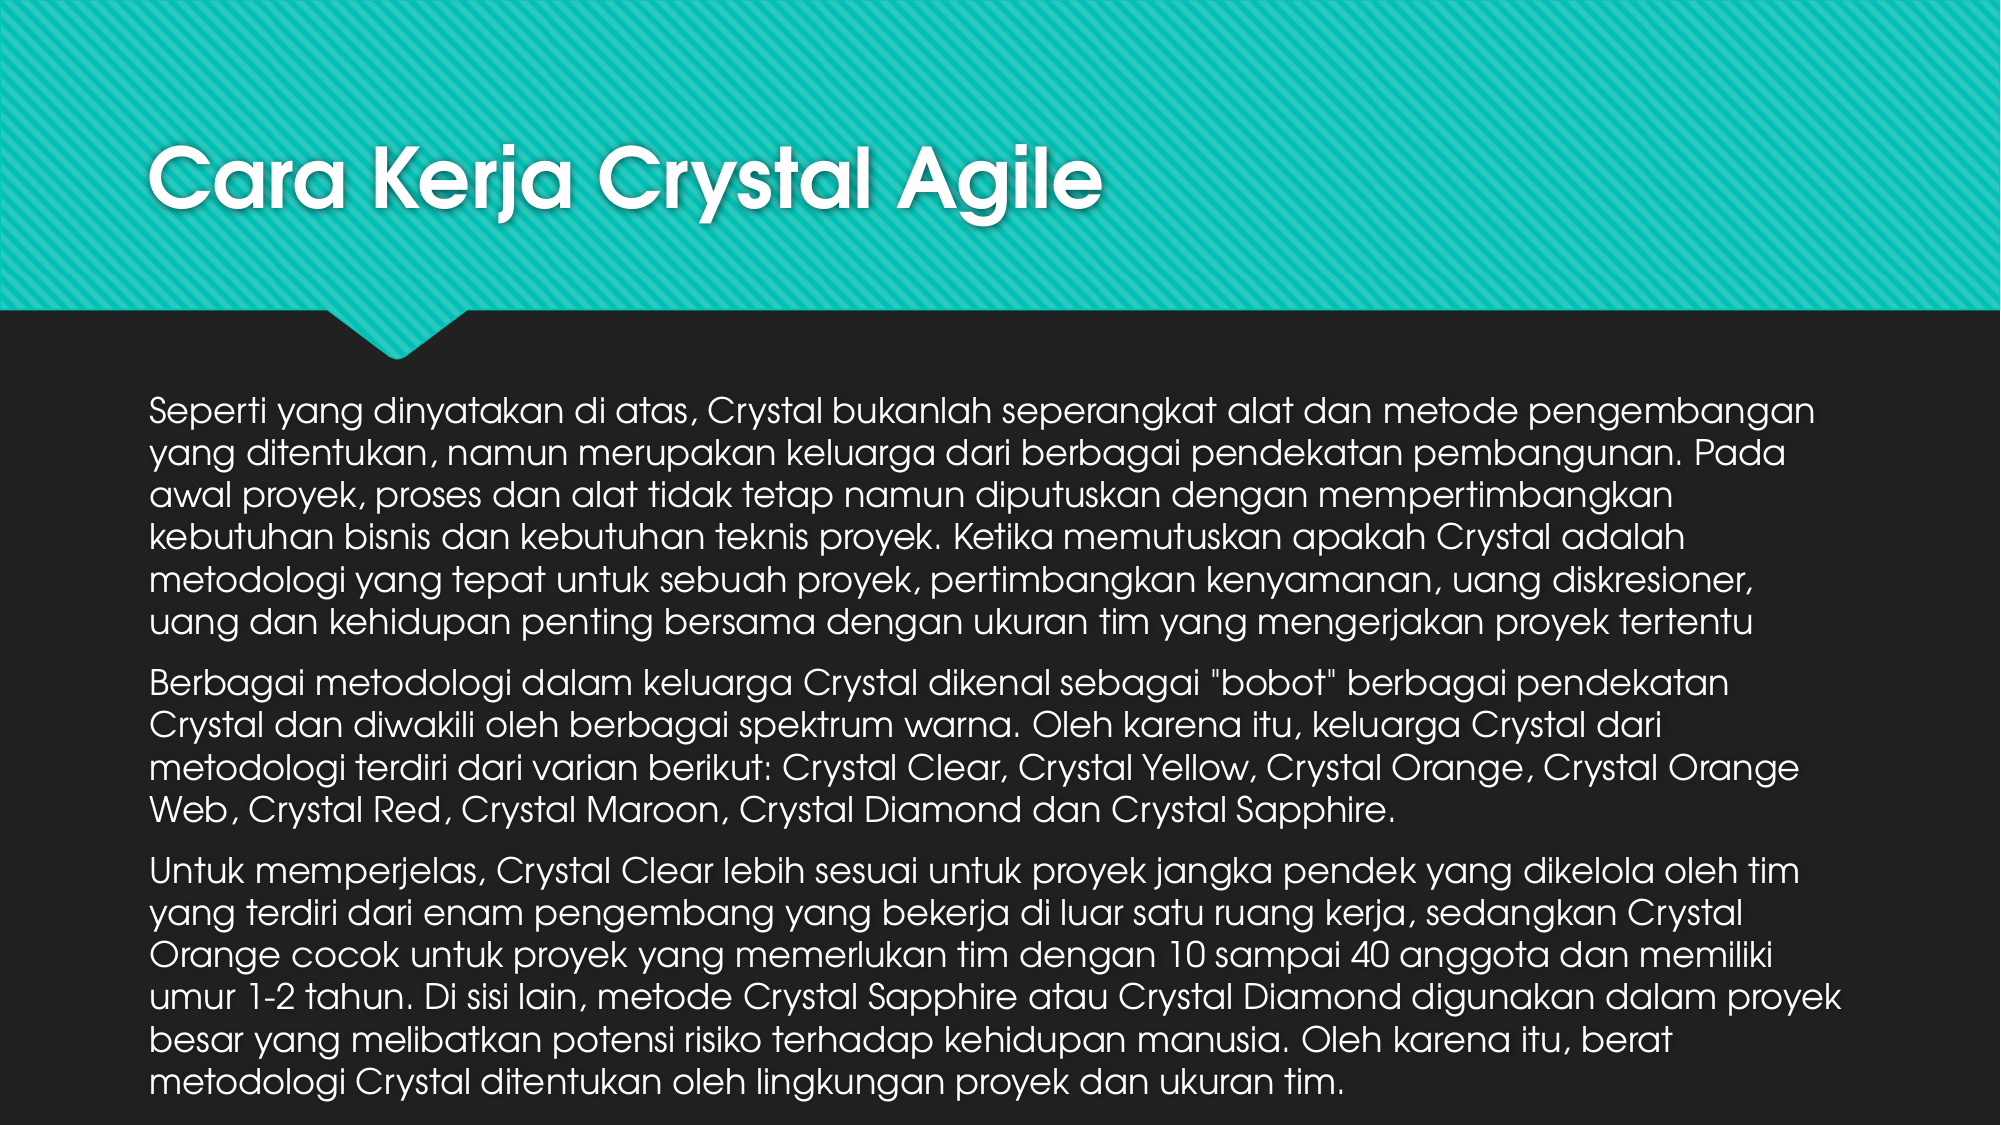

# Cara Kerja Crystal Agile
Seperti yang dinyatakan di atas, Crystal bukanlah seperangkat alat dan metode pengembangan yang ditentukan, namun merupakan keluarga dari berbagai pendekatan pembangunan. Pada awal proyek, proses dan alat tidak tetap namun diputuskan dengan mempertimbangkan kebutuhan bisnis dan kebutuhan teknis proyek. Ketika memutuskan apakah Crystal adalah metodologi yang tepat untuk sebuah proyek, pertimbangkan kenyamanan, uang diskresioner, uang dan kehidupan penting bersama dengan ukuran tim yang mengerjakan proyek tertentu
Berbagai metodologi dalam keluarga Crystal dikenal sebagai "bobot" berbagai pendekatan Crystal dan diwakili oleh berbagai spektrum warna. Oleh karena itu, keluarga Crystal dari metodologi terdiri dari varian berikut: Crystal Clear, Crystal Yellow, Crystal Orange, Crystal Orange Web, Crystal Red, Crystal Maroon, Crystal Diamond dan Crystal Sapphire.
Untuk memperjelas, Crystal Clear lebih sesuai untuk proyek jangka pendek yang dikelola oleh tim yang terdiri dari enam pengembang yang bekerja di luar satu ruang kerja, sedangkan Crystal Orange cocok untuk proyek yang memerlukan tim dengan 10 sampai 40 anggota dan memiliki umur 1-2 tahun. Di sisi lain, metode Crystal Sapphire atau Crystal Diamond digunakan dalam proyek besar yang melibatkan potensi risiko terhadap kehidupan manusia. Oleh karena itu, berat metodologi Crystal ditentukan oleh lingkungan proyek dan ukuran tim.